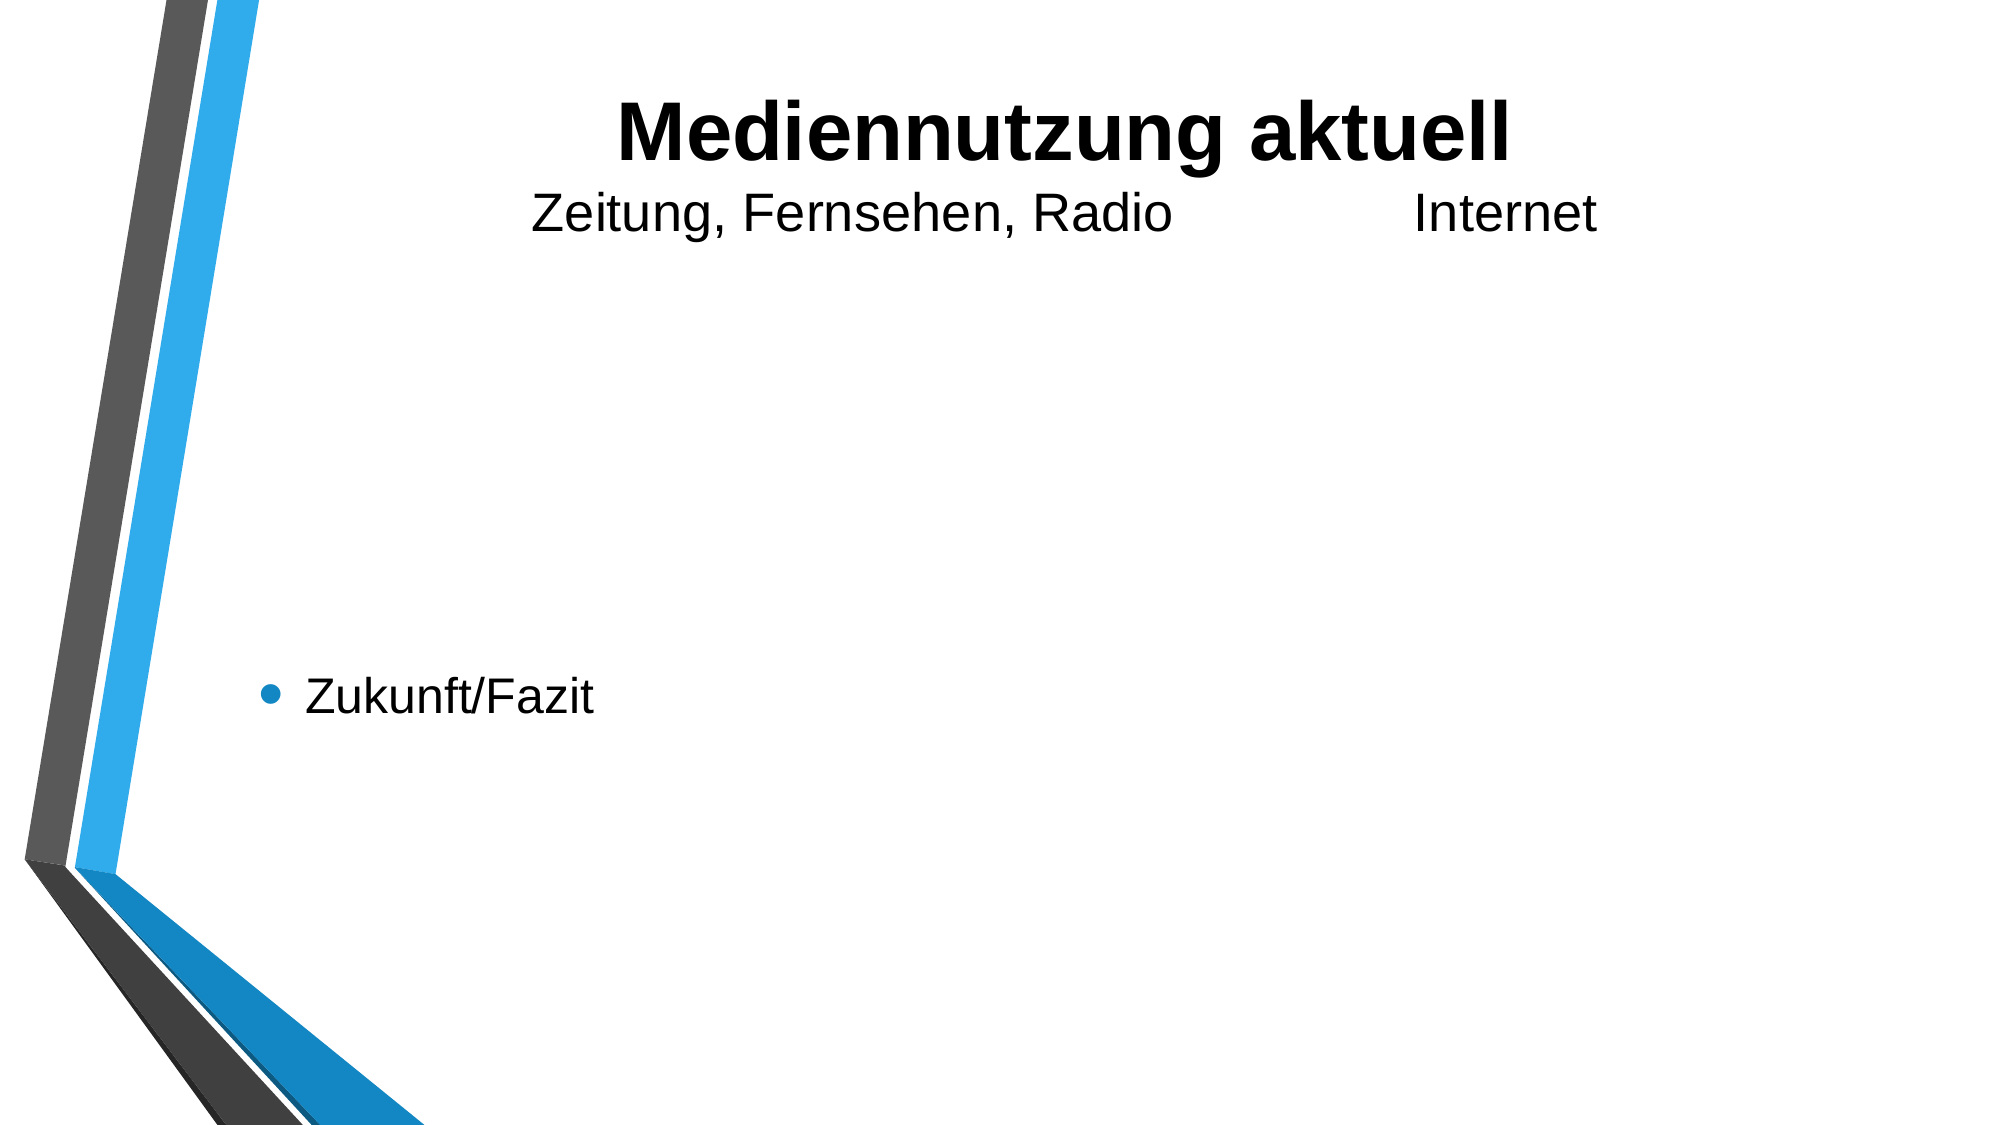

# Mediennutzung aktuell Zeitung, Fernsehen, Radio                Internet
Zukunft/Fazit